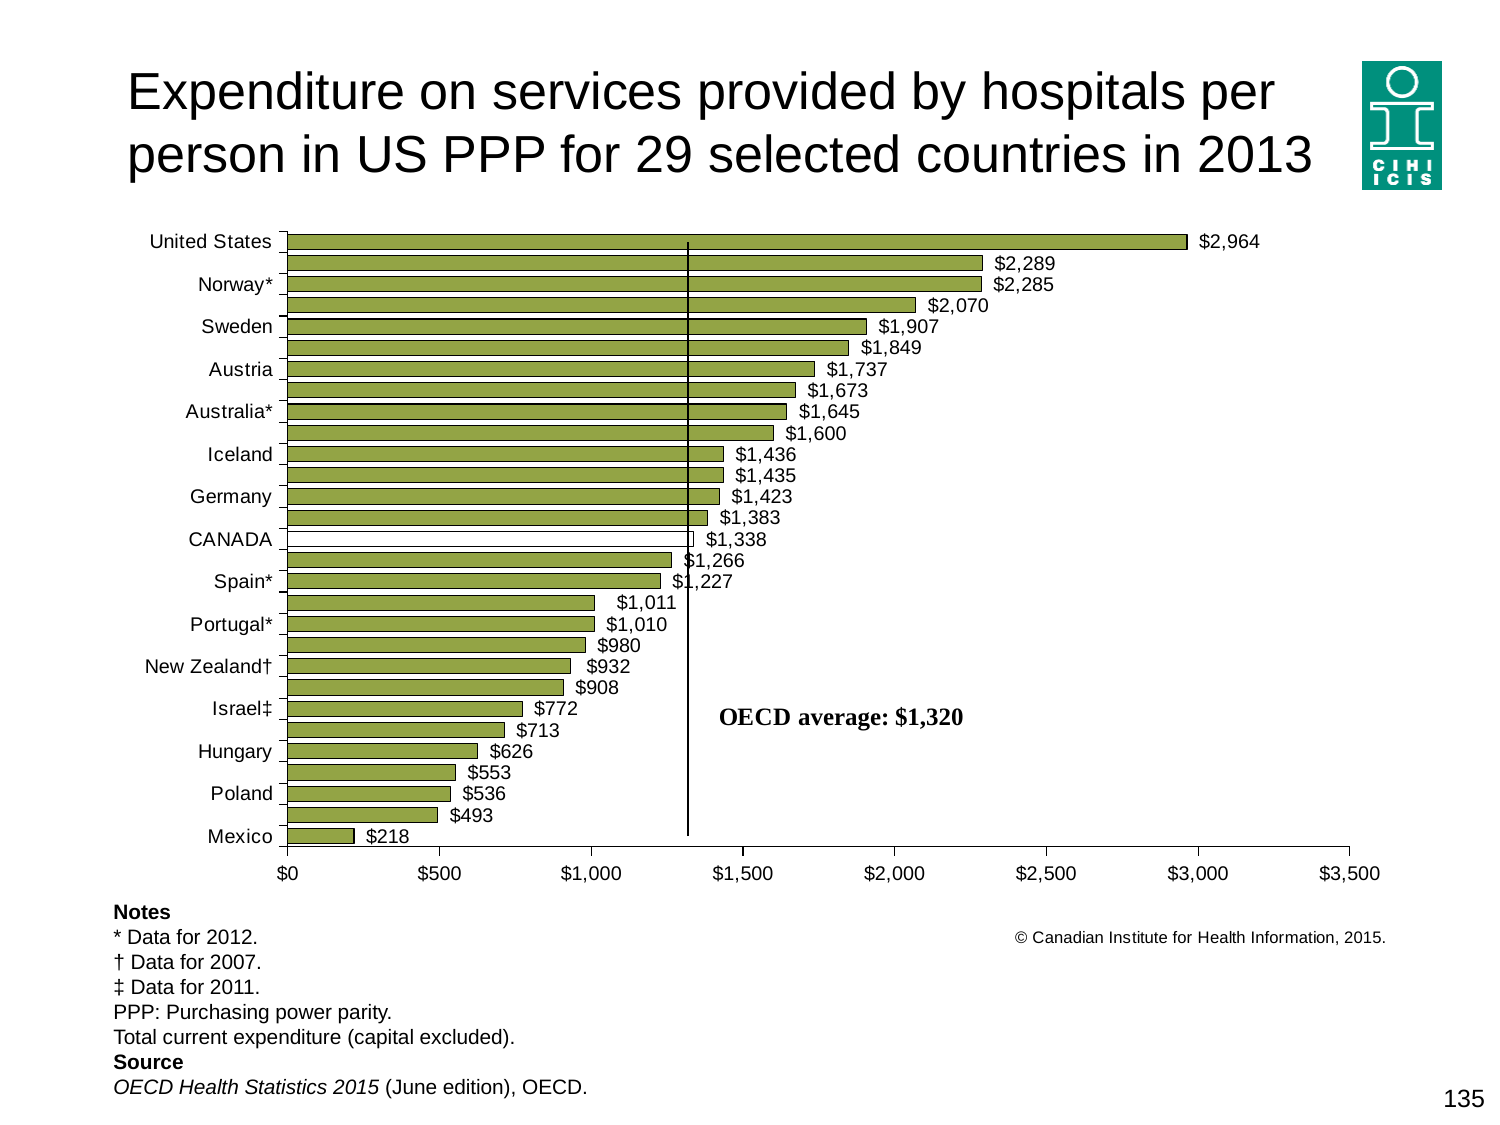

# Expenditure on services provided by hospitals per person in US PPP for 29 selected countries in 2013

### Chart

| Category |  Total Current Expenditure per Capita   |  Average |
|---|---|---|
| Mexico | 218.0299 | 1319.8986724137933 |
| Turkey | 493.4359 | 1319.8986724137933 |
| Poland | 535.7639 | 1319.8986724137933 |
| Slovak Republic | 552.9187 | 1319.8986724137933 |
| Hungary | 625.8104 | 1319.8986724137933 |
| Estonia | 712.9374 | 1319.8986724137933 |
| Israel‡ | 772.0119 | 1319.8986724137933 |
| Czech Republic | 908.0393 | 1319.8986724137933 |
| New Zealand† | 931.6035 | 1319.8986724137933 |
| Korea | 979.8498 | 1319.8986724137933 |
| Portugal* | 1010.0776 | 1319.8986724137933 |
| Slovenia | 1010.9983 | 1319.8986724137933 |
| Spain* | 1227.1335 | 1319.8986724137933 |
| Finland | 1265.6315 | 1319.8986724137933 |
| CANADA | 1338.1209 | 1319.8986724137933 |
| Belgium | 1383.2292 | 1319.8986724137933 |
| Germany | 1422.8692 | 1319.8986724137933 |
| Luxembourg* | 1434.8941 | 1319.8986724137933 |
| Iceland | 1435.5972 | 1319.8986724137933 |
| France | 1600.4275 | 1319.8986724137933 |
| Australia* | 1644.9733 | 1319.8986724137933 |
| Japan* | 1672.6294 | 1319.8986724137933 |
| Austria | 1736.6691 | 1319.8986724137933 |
| Netherlands | 1849.3107 | 1319.8986724137933 |
| Sweden | 1906.8473 | 1319.8986724137933 |
| Denmark | 2069.846 | 1319.8986724137933 |
| Norway* | 2284.9108 | 1319.8986724137933 |
| Switzerland | 2288.9341 | 1319.8986724137933 |
| United States | 2963.5611 | 1319.8986724137933 |
Notes
* Data for 2012.
† Data for 2007.
‡ Data for 2011.
PPP: Purchasing power parity.
Total current expenditure (capital excluded).
Source
OECD Health Statistics 2015 (June edition), OECD.
135